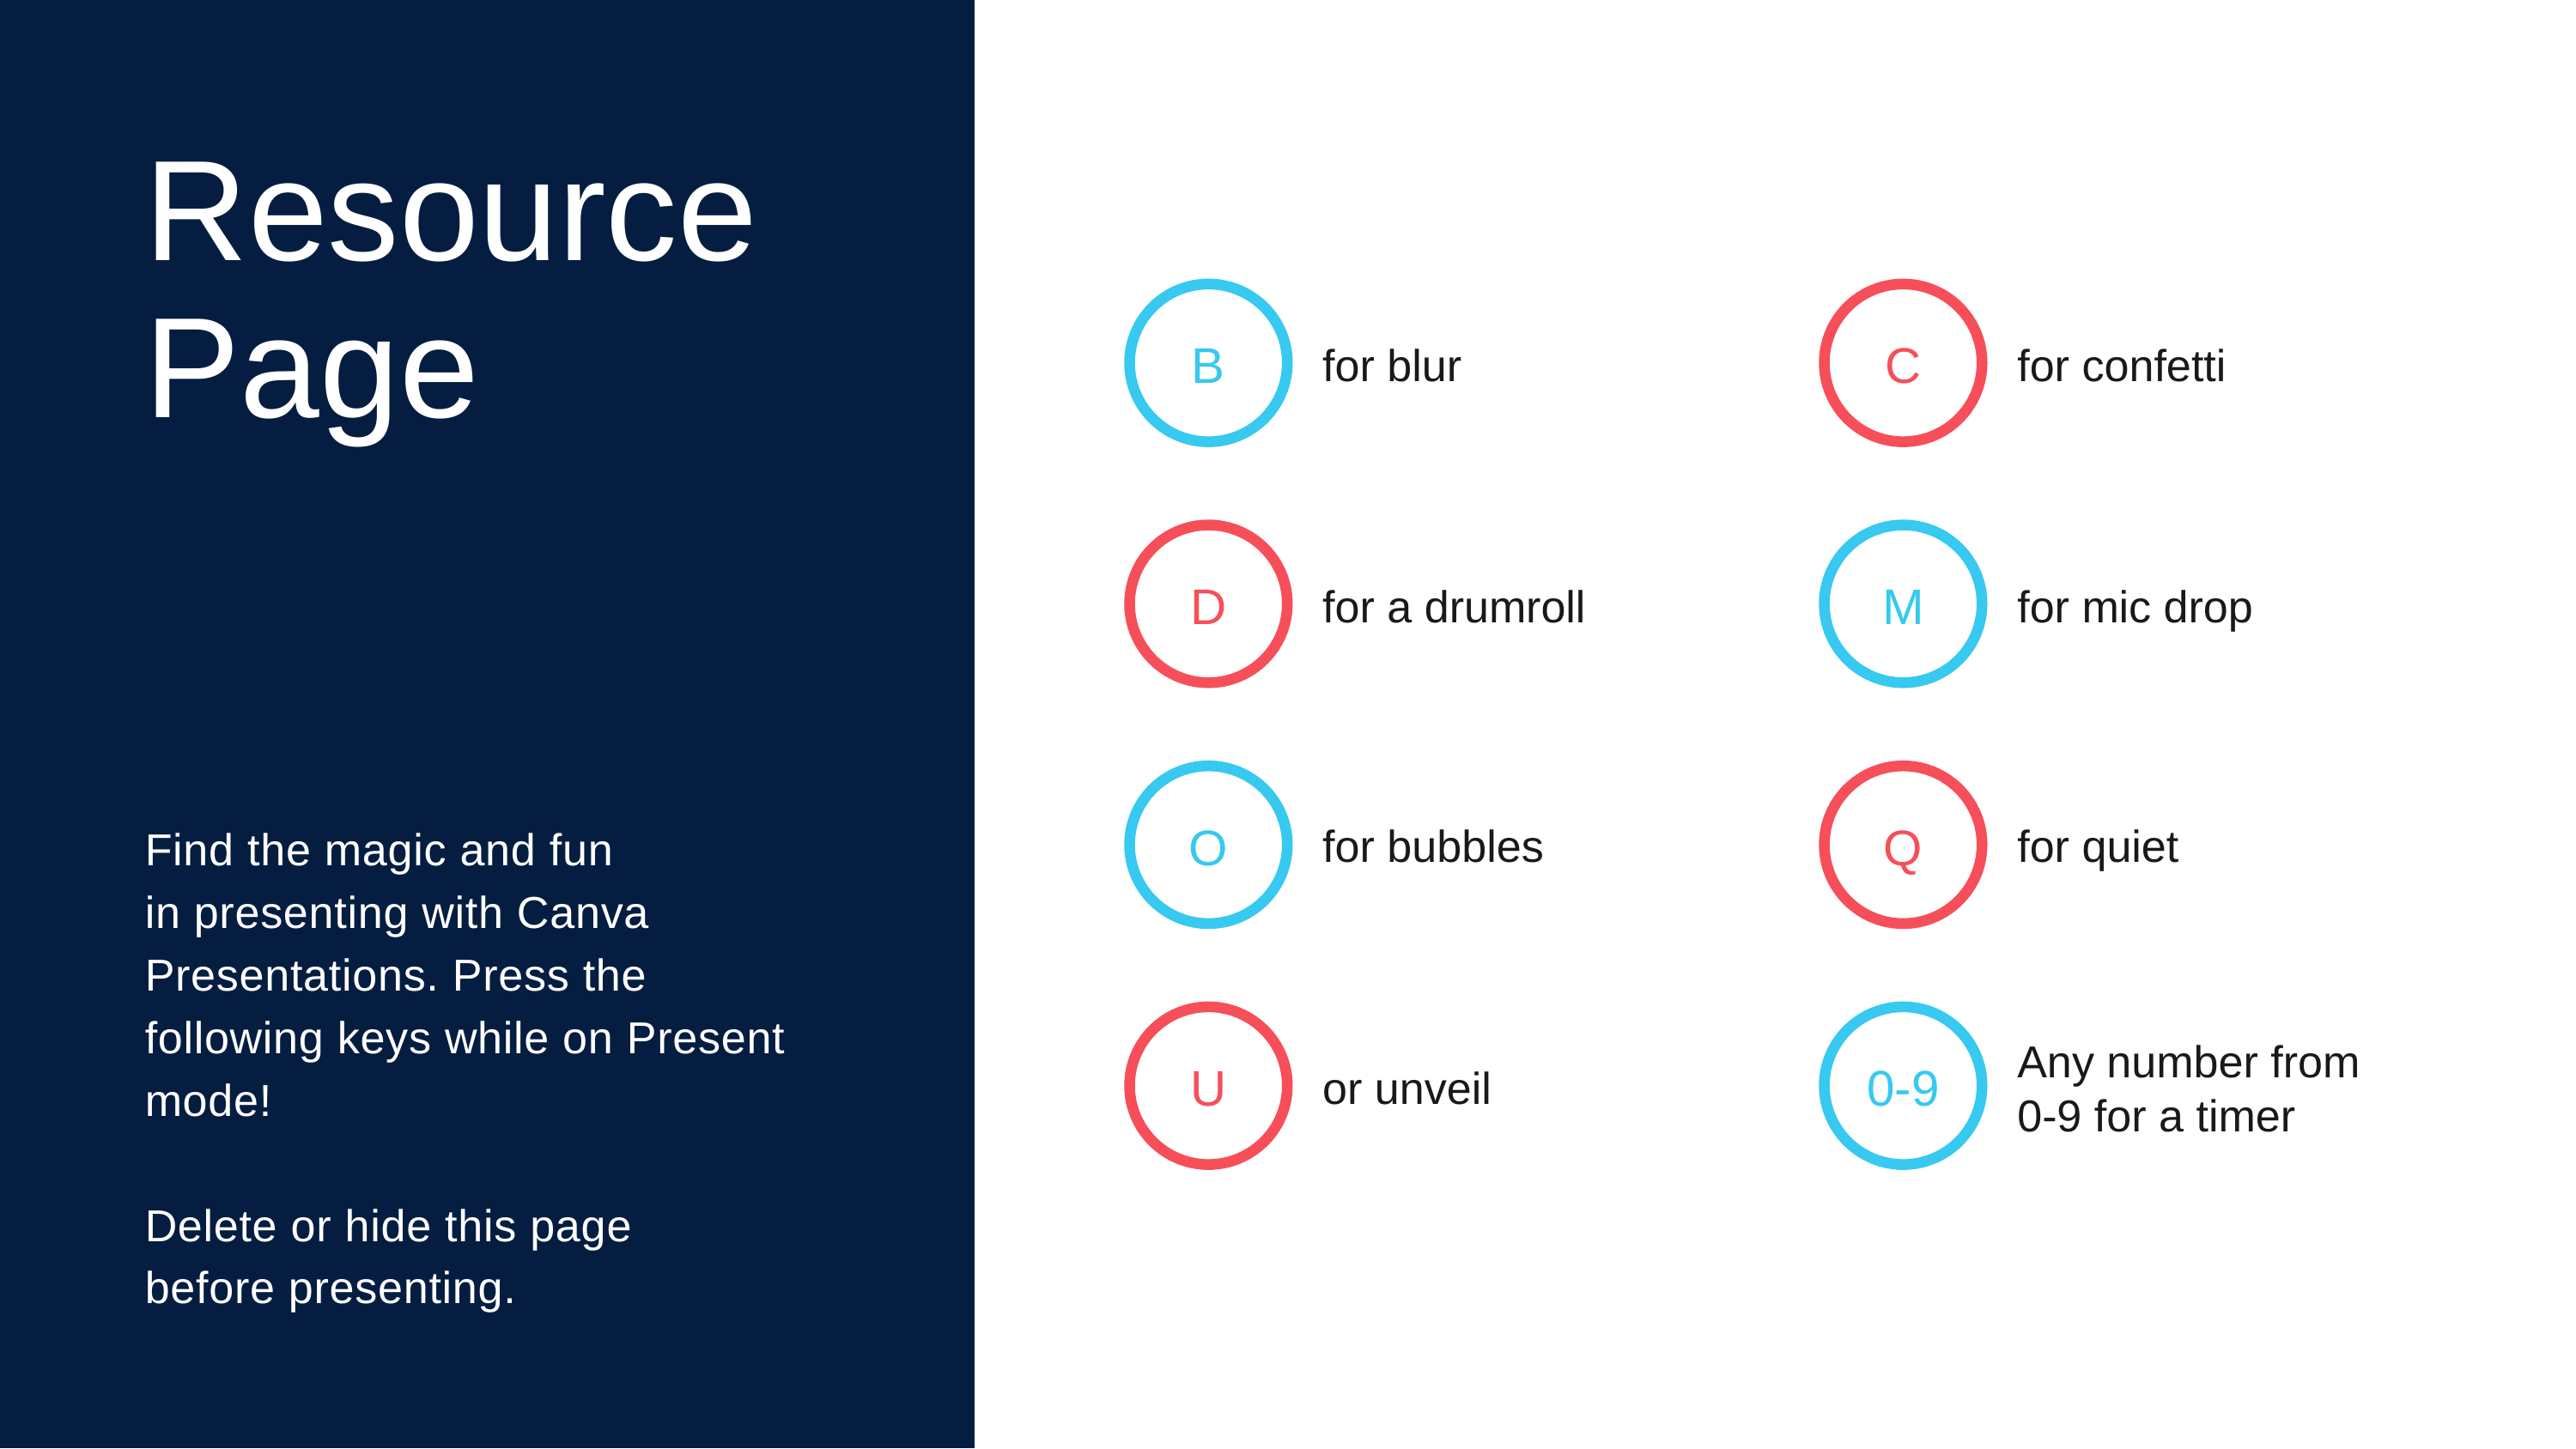

Resource
Page

B

C
for blur
for confetti

D

M
for a drumroll
for mic drop

O

Q
Find the magic and fun
in presenting with Canva Presentations. Press the following keys while on Present mode!

Delete or hide this page
before presenting.
for bubbles
for quiet

U

0-9
Any number from
0-9 for a timer
or unveil